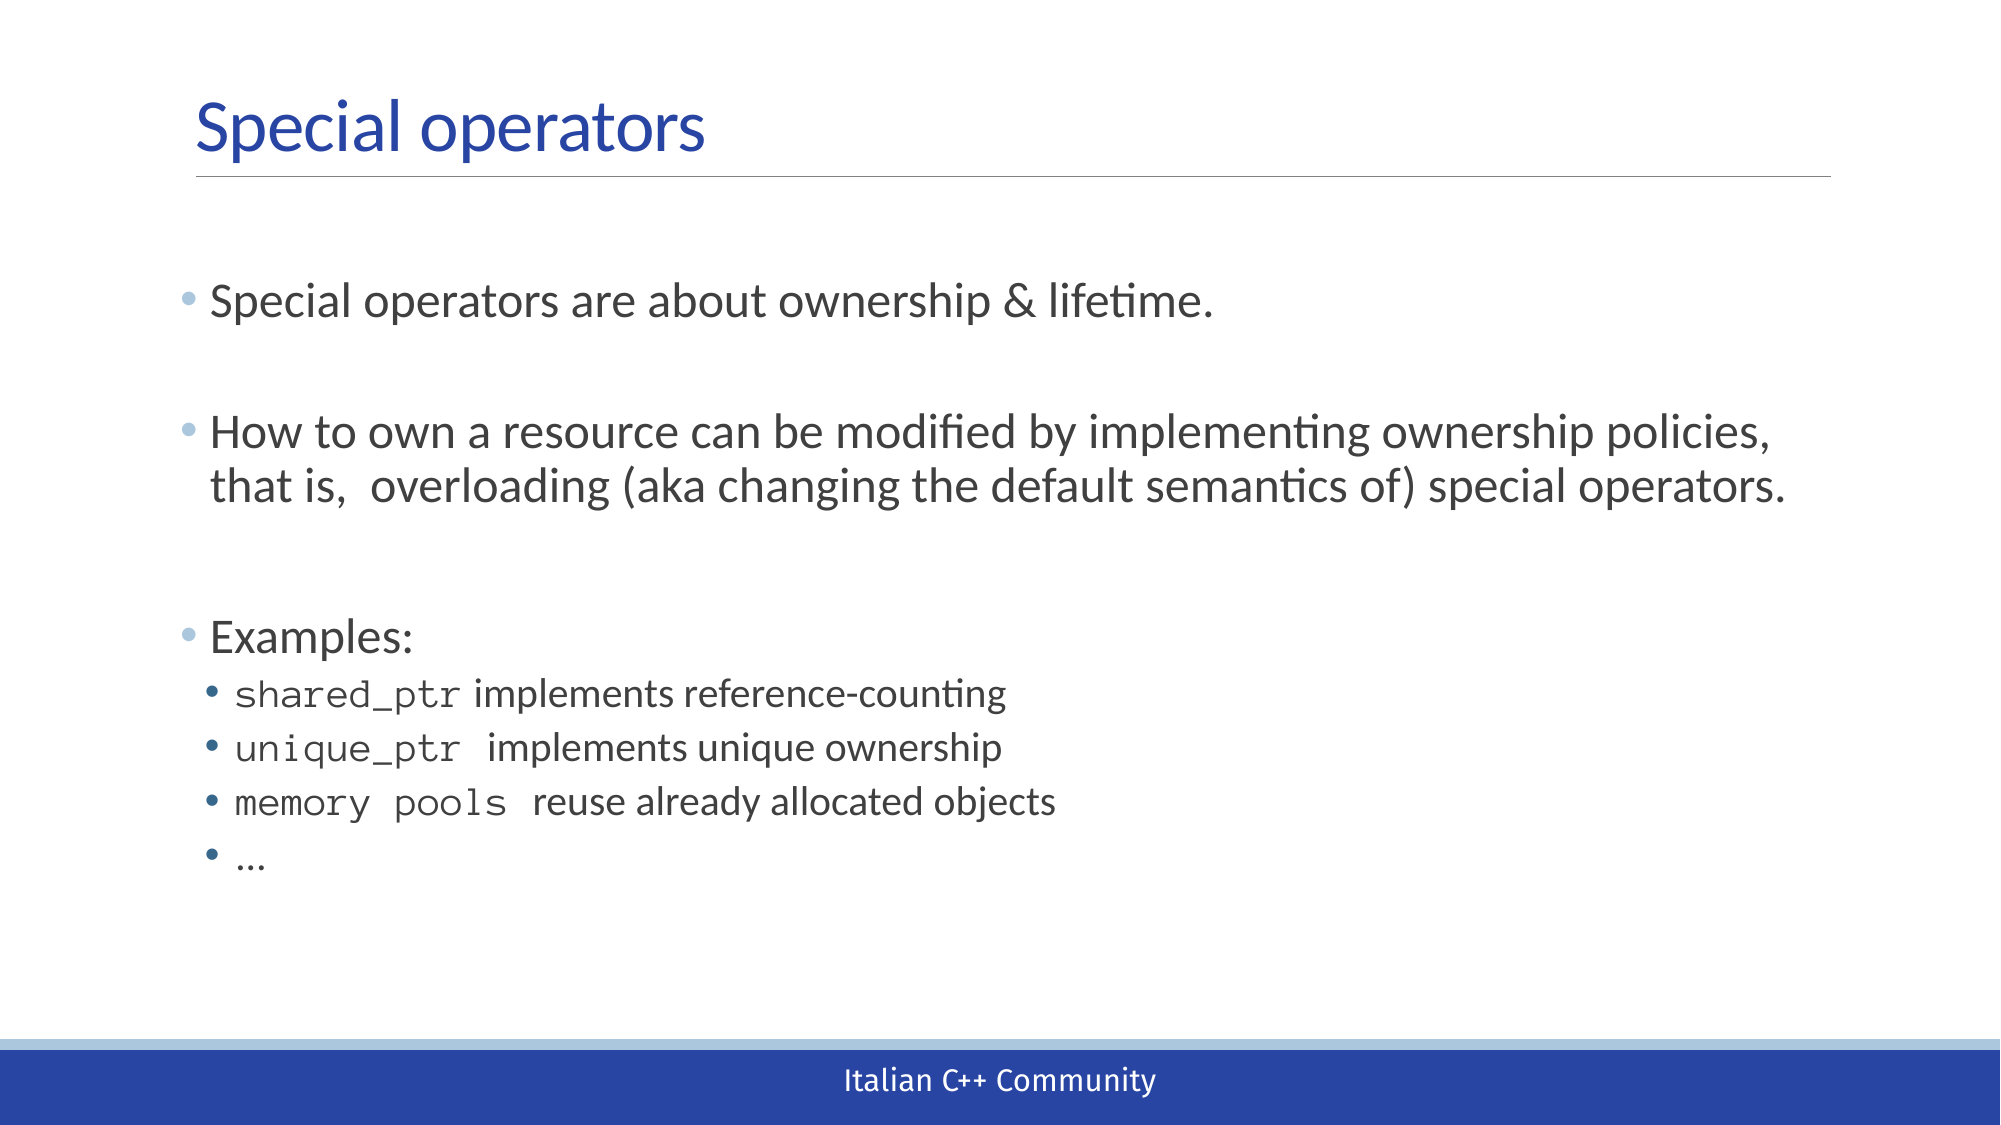

# Special operators
Special operators are about ownership & lifetime.

How to own a resource can be modified by implementing ownership policies, that is,  overloading (aka changing the default semantics of) special operators.

Examples:
 shared_ptr implements reference-counting
 unique_ptr implements unique ownership
 memory pools reuse already allocated objects
 …